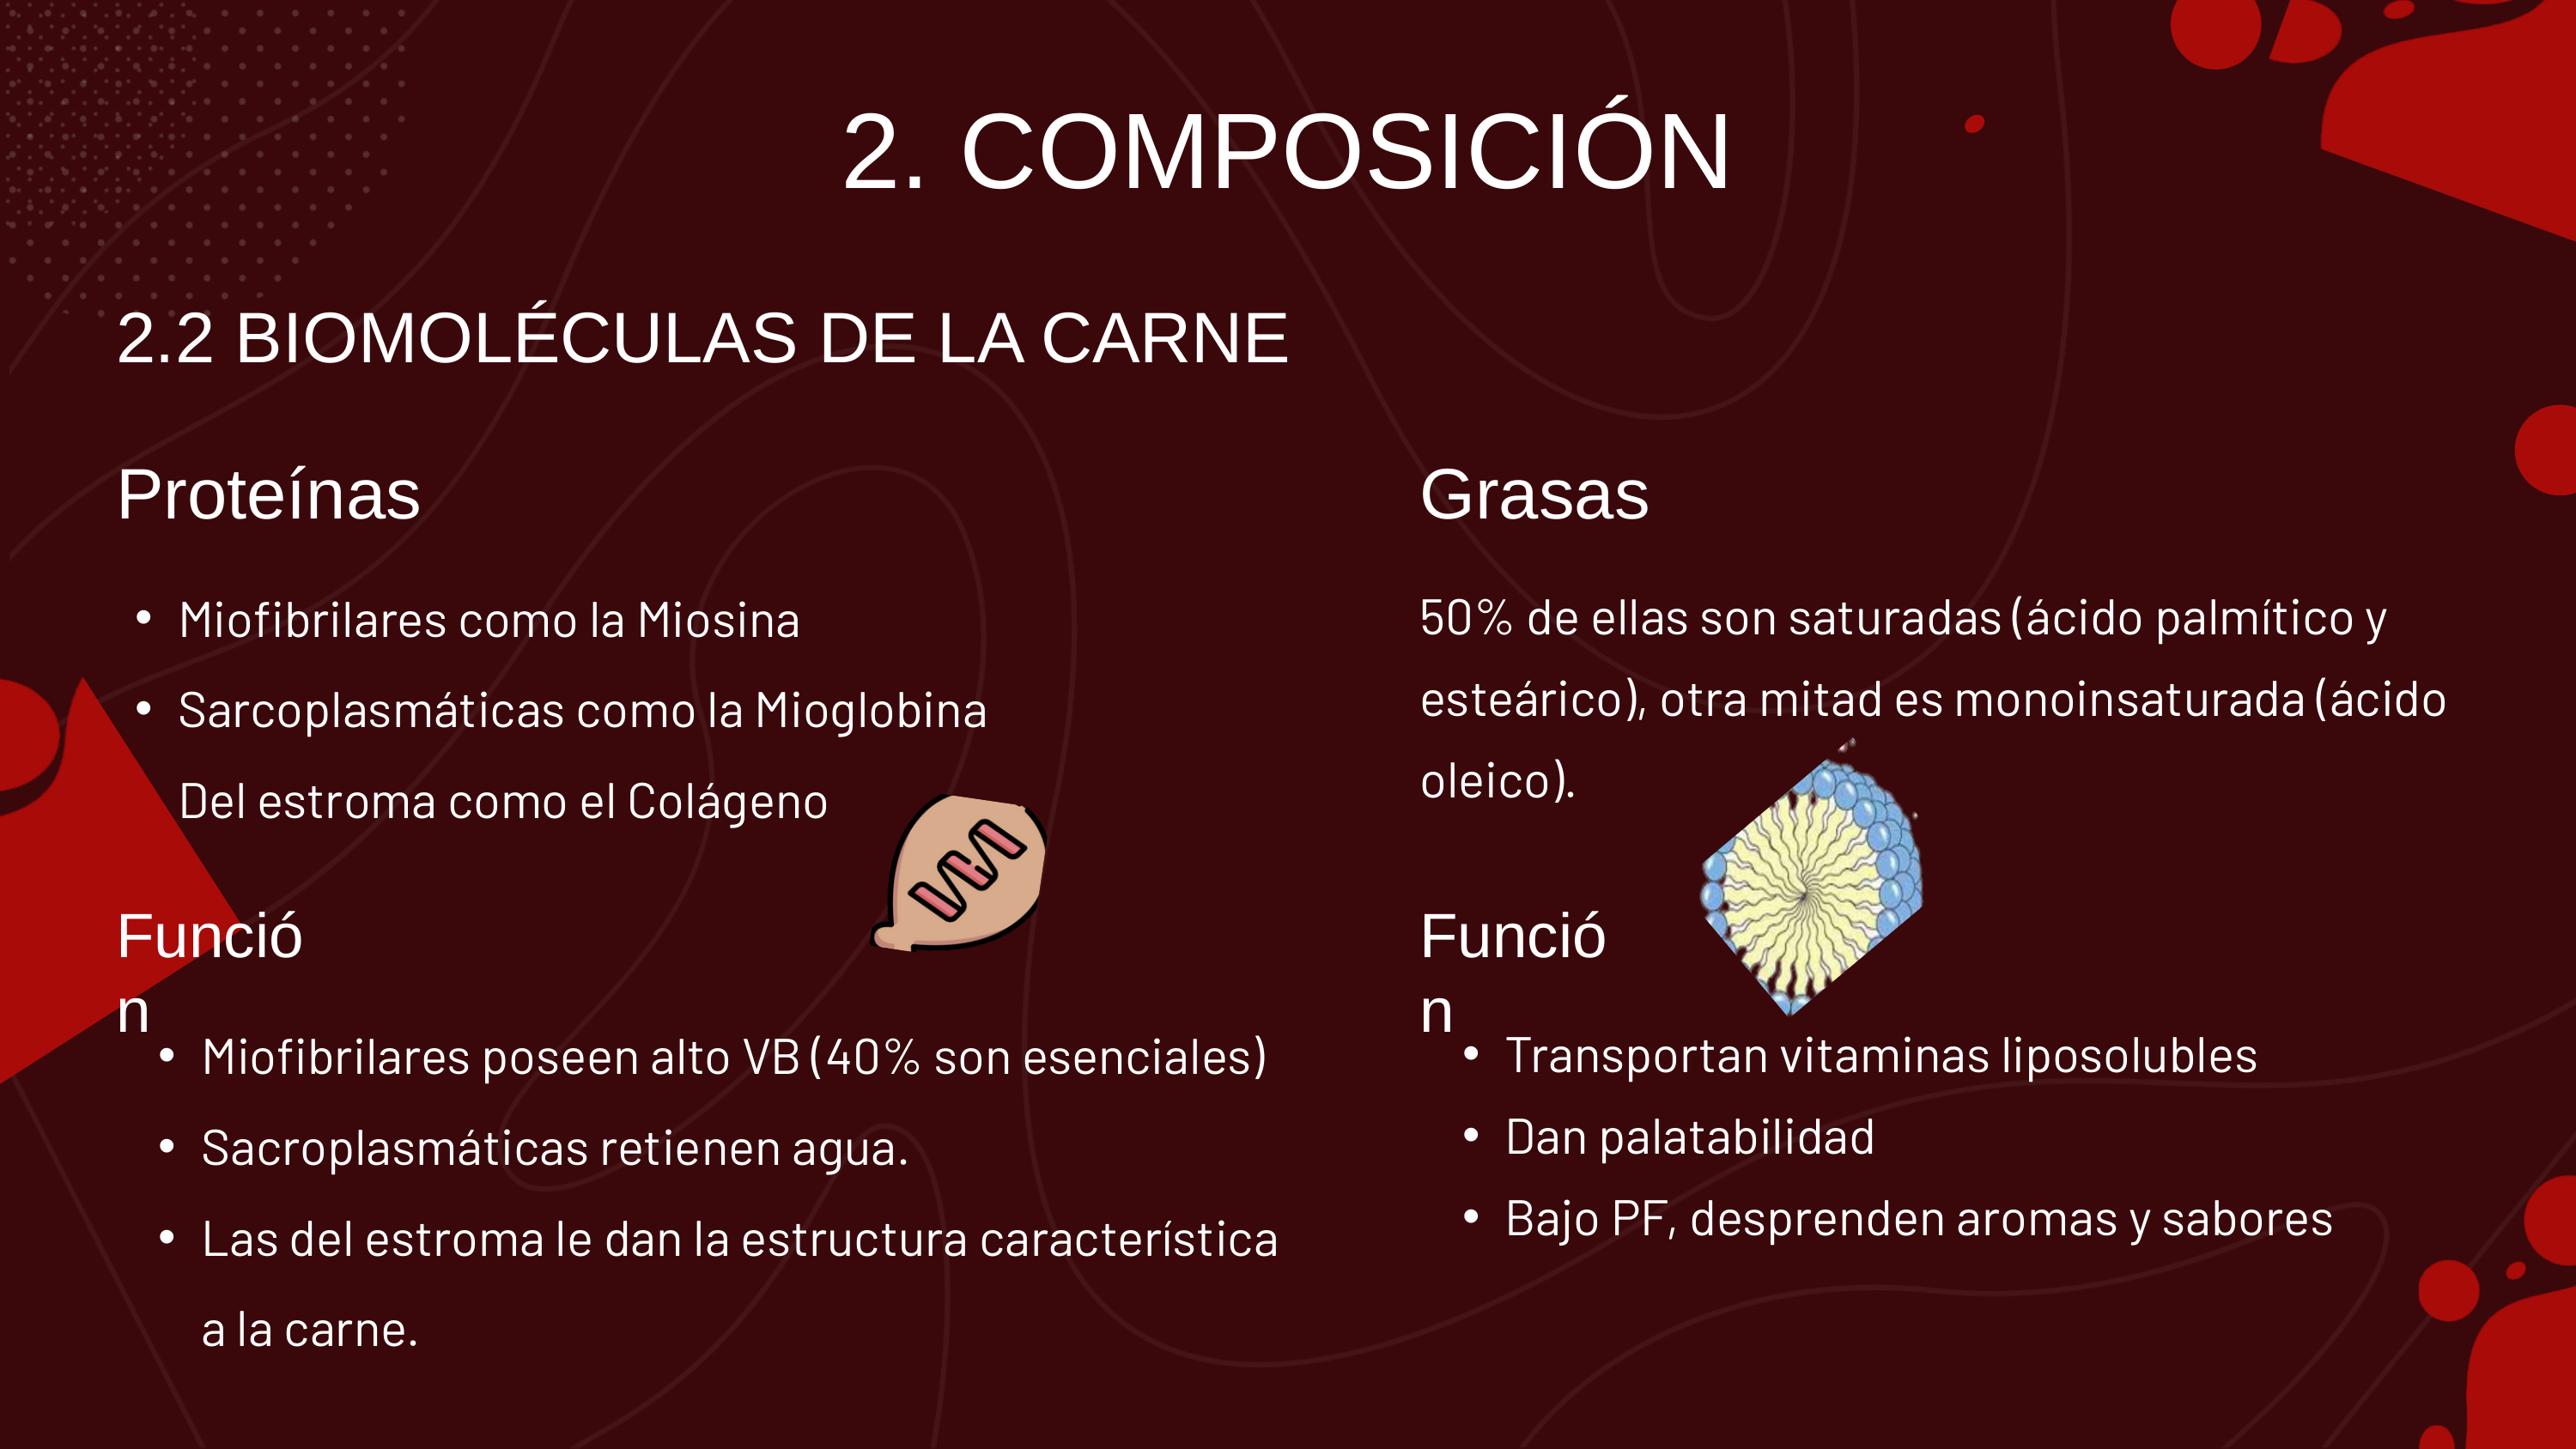

2. COMPOSICIÓN

2.2 BIOMOLÉCULAS DE LA CARNE

Proteínas
Grasas
Miofibrilares como la Miosina
Sarcoplasmáticas como la Mioglobina
Del estroma como el Colágeno
50% de ellas son saturadas (ácido palmítico y esteárico), otra mitad es monoinsaturada (ácido oleico).

Función
Función
Miofibrilares poseen alto VB (40% son esenciales)
Sacroplasmáticas retienen agua.
Las del estroma le dan la estructura característica a la carne.
Transportan vitaminas liposolubles
Dan palatabilidad
Bajo PF, desprenden aromas y sabores